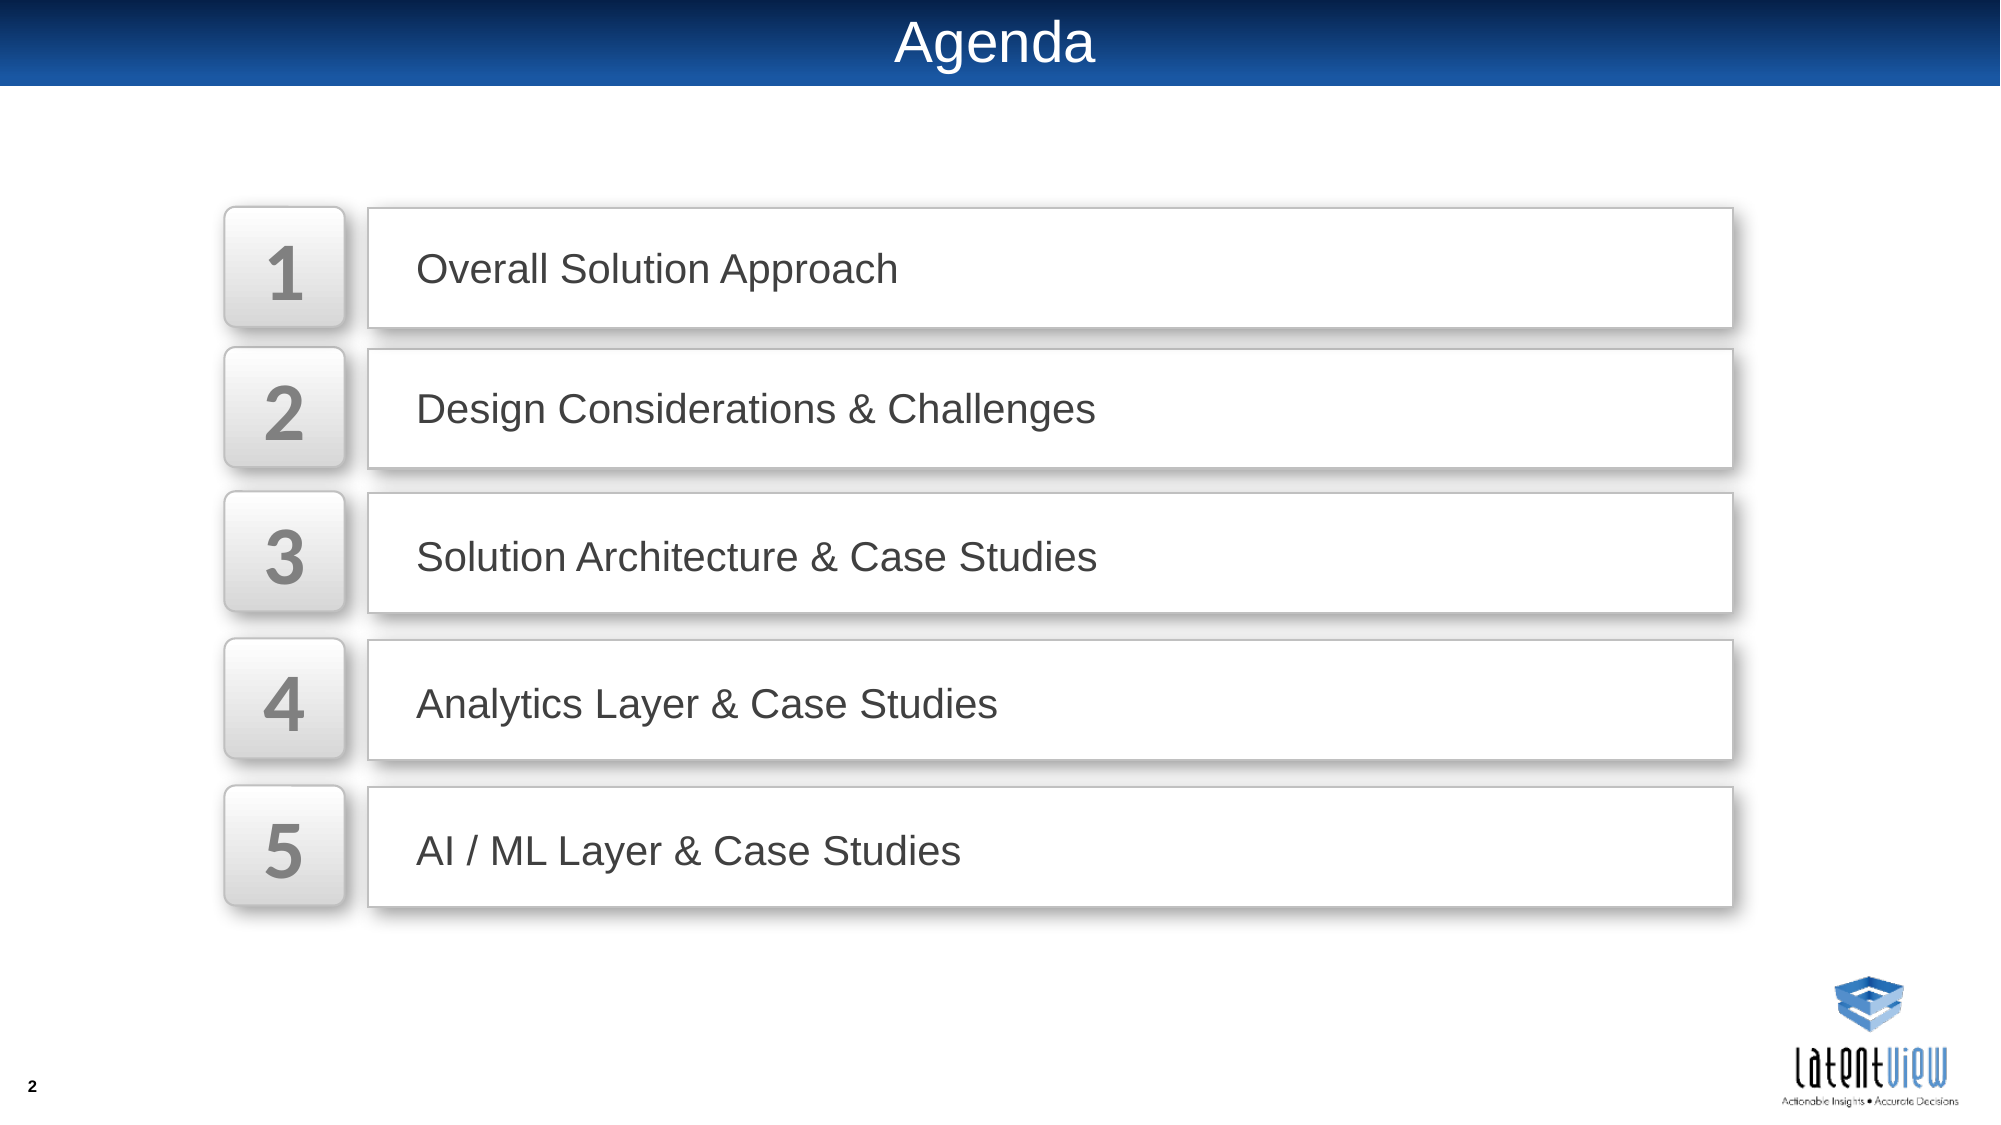

# Agenda
1

Overall Solution Approach
2

Design Considerations & Challenges
3

Solution Architecture & Case Studies
4

Analytics Layer & Case Studies
5

AI / ML Layer & Case Studies